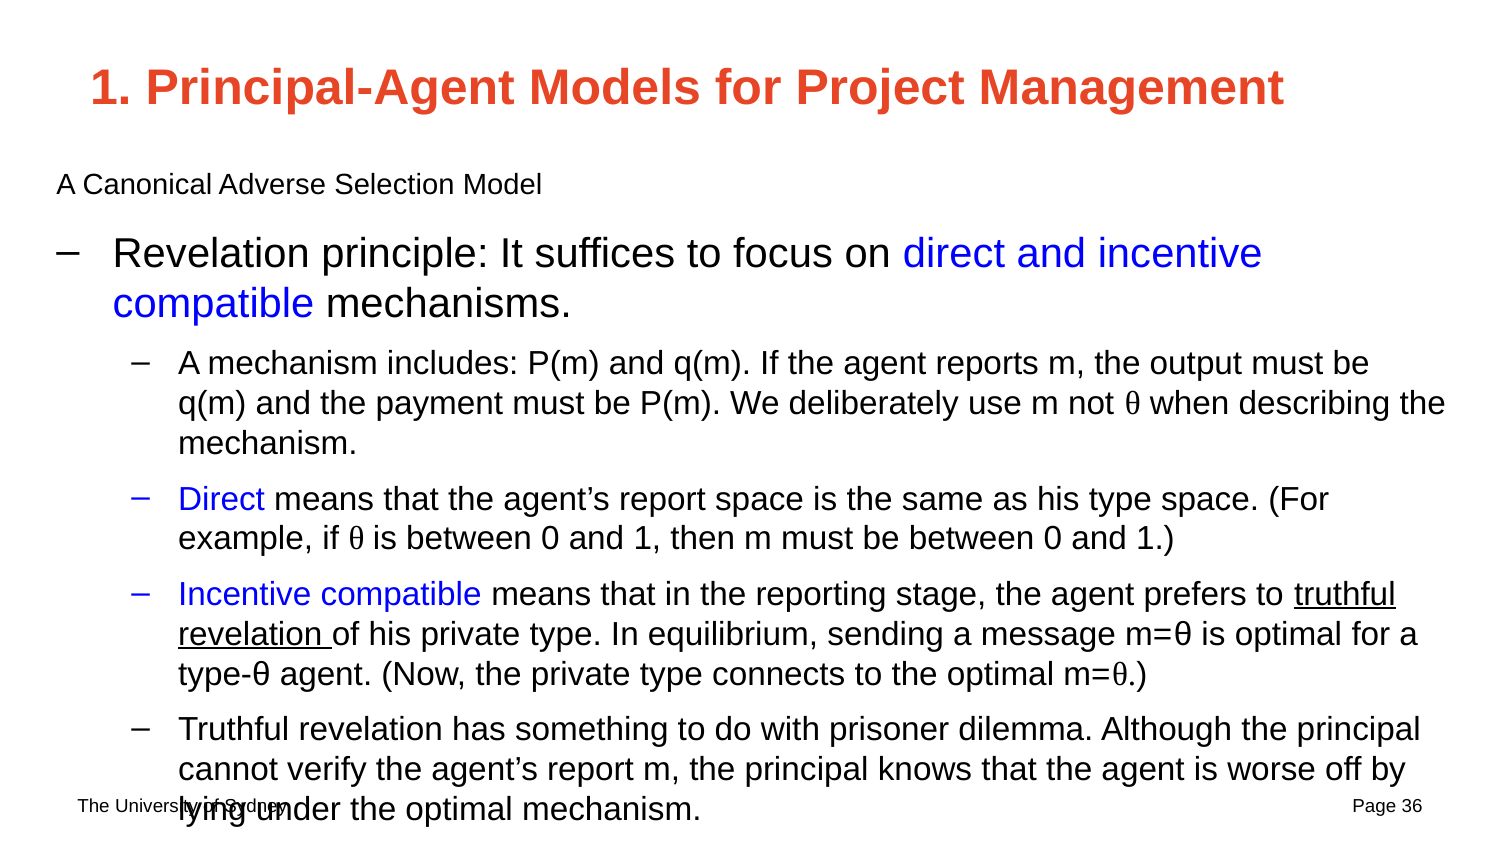

# 1. Principal-Agent Models for Project Management
A Canonical Adverse Selection Model
Revelation principle: It suffices to focus on direct and incentive compatible mechanisms.
A mechanism includes: P(m) and q(m). If the agent reports m, the output must be q(m) and the payment must be P(m). We deliberately use m not θ when describing the mechanism.
Direct means that the agent’s report space is the same as his type space. (For example, if θ is between 0 and 1, then m must be between 0 and 1.)
Incentive compatible means that in the reporting stage, the agent prefers to truthful revelation of his private type. In equilibrium, sending a message m=θ is optimal for a type-θ agent. (Now, the private type connects to the optimal m=θ.)
Truthful revelation has something to do with prisoner dilemma. Although the principal cannot verify the agent’s report m, the principal knows that the agent is worse off by lying under the optimal mechanism.